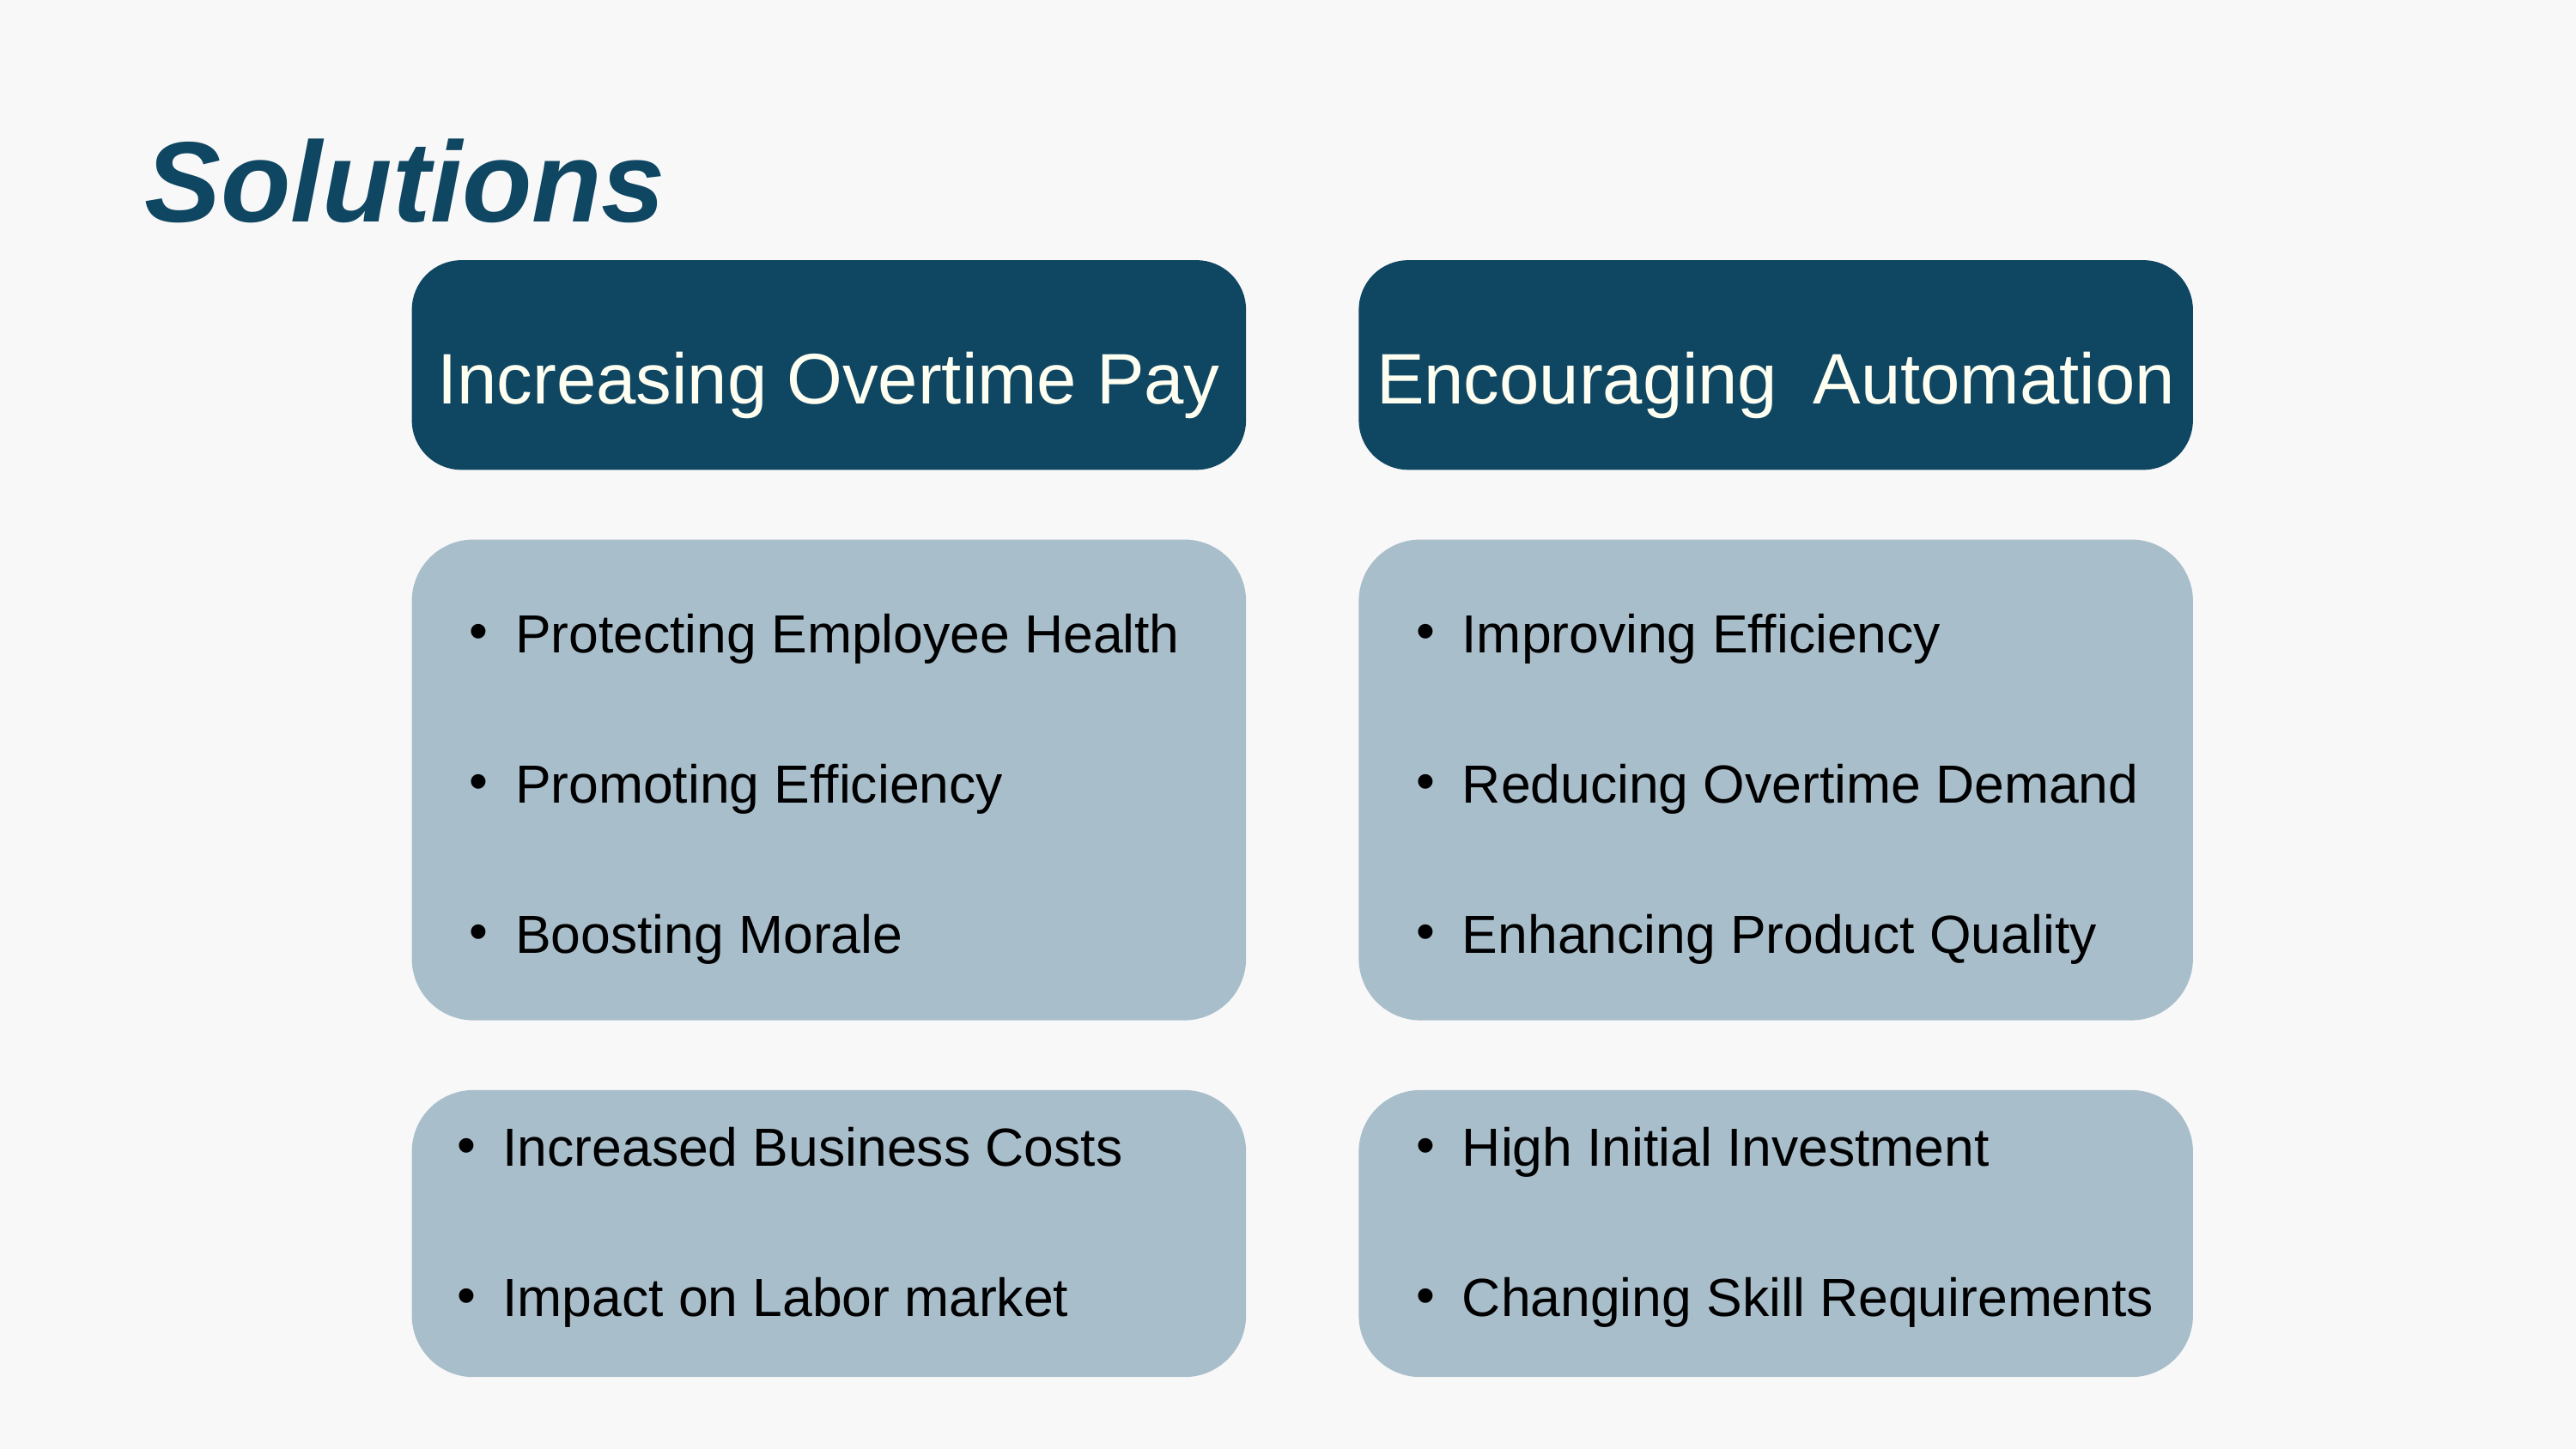

Solutions

Increasing Overtime Pay
Encouraging  Automation

Protecting Employee Health

Promoting Efficiency

Boosting Morale
Improving Efficiency

Reducing Overtime Demand

Enhancing Product Quality

Increased Business Costs

Impact on Labor market

High Initial Investment

Changing Skill Requirements